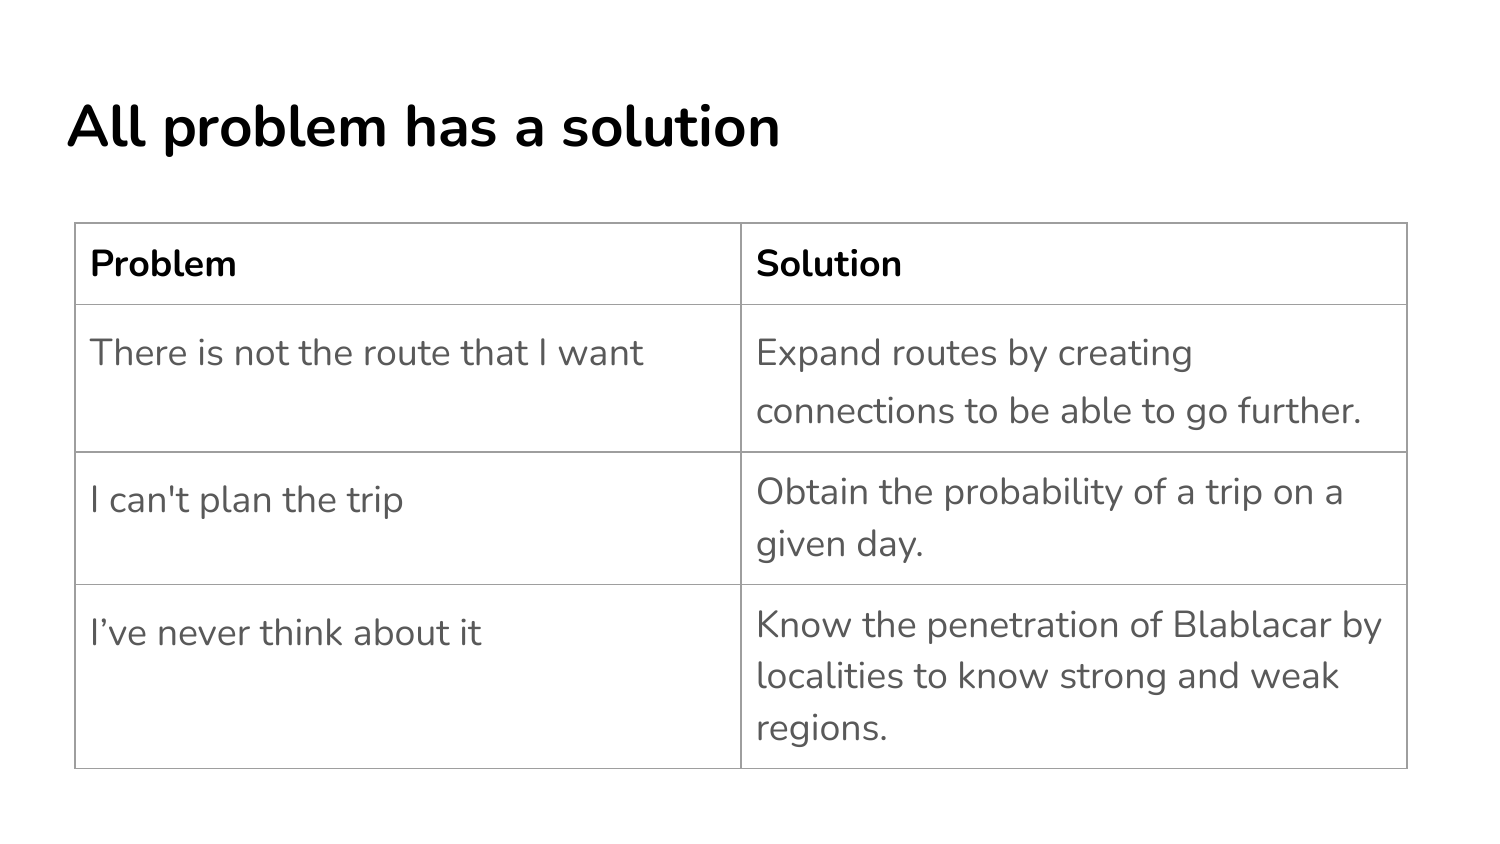

# All problem has a solution
| Problem | Solution |
| --- | --- |
| There is not the route that I want | Expand routes by creating connections to be able to go further. |
| I can't plan the trip | Obtain the probability of a trip on a given day. |
| I’ve never think about it | Know the penetration of Blablacar by localities to know strong and weak regions. |